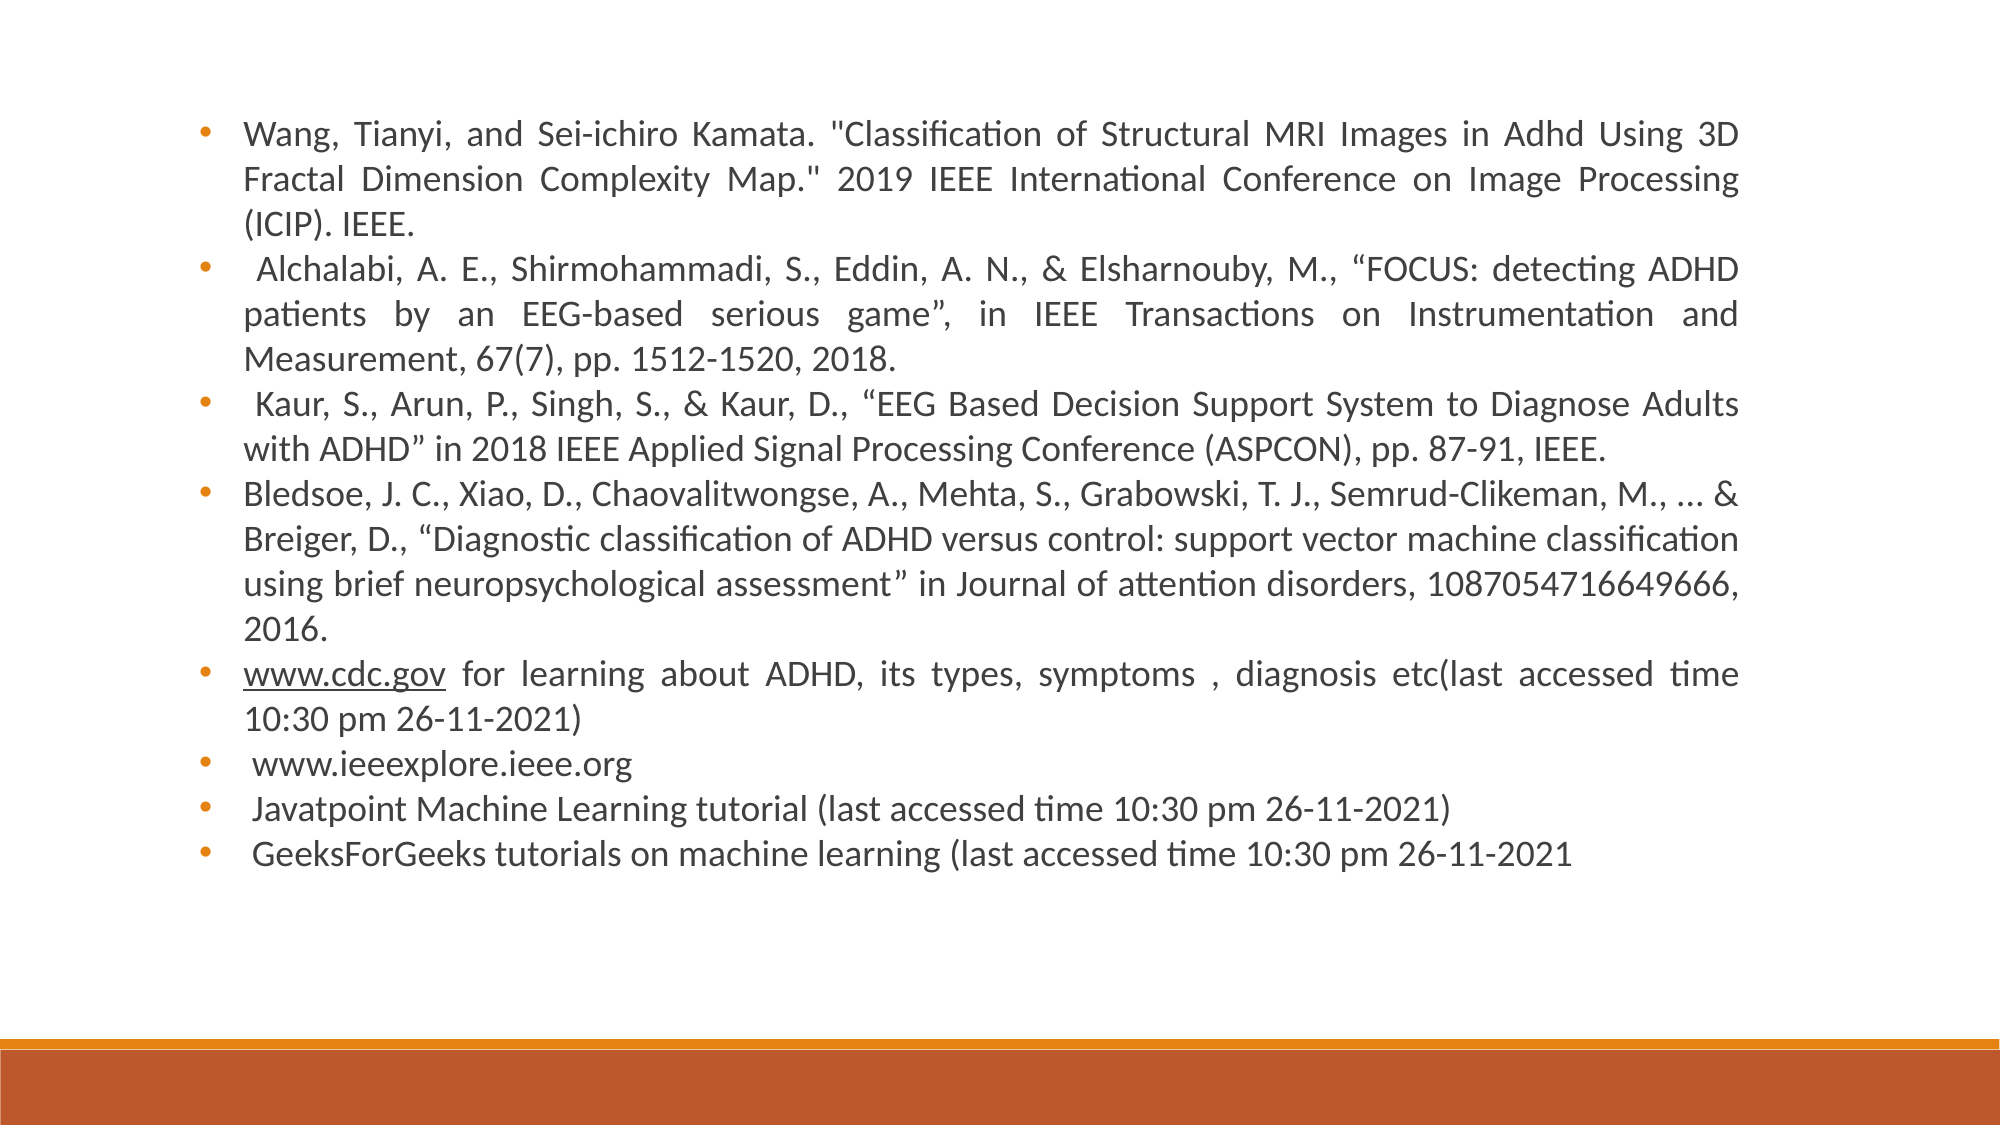

Wang, Tianyi, and Sei-ichiro Kamata. "Classification of Structural MRI Images in Adhd Using 3D Fractal Dimension Complexity Map." 2019 IEEE International Conference on Image Processing (ICIP). IEEE.
 Alchalabi, A. E., Shirmohammadi, S., Eddin, A. N., & Elsharnouby, M., “FOCUS: detecting ADHD patients by an EEG-based serious game”, in IEEE Transactions on Instrumentation and Measurement, 67(7), pp. 1512-1520, 2018.
 Kaur, S., Arun, P., Singh, S., & Kaur, D., “EEG Based Decision Support System to Diagnose Adults with ADHD” in 2018 IEEE Applied Signal Processing Conference (ASPCON), pp. 87-91, IEEE.
Bledsoe, J. C., Xiao, D., Chaovalitwongse, A., Mehta, S., Grabowski, T. J., Semrud-Clikeman, M., ... & Breiger, D., “Diagnostic classification of ADHD versus control: support vector machine classification using brief neuropsychological assessment” in Journal of attention disorders, 1087054716649666, 2016.
www.cdc.gov for learning about ADHD, its types, symptoms , diagnosis etc(last accessed time 10:30 pm 26-11-2021)
 www.ieeexplore.ieee.org
 Javatpoint Machine Learning tutorial (last accessed time 10:30 pm 26-11-2021)
 GeeksForGeeks tutorials on machine learning (last accessed time 10:30 pm 26-11-2021